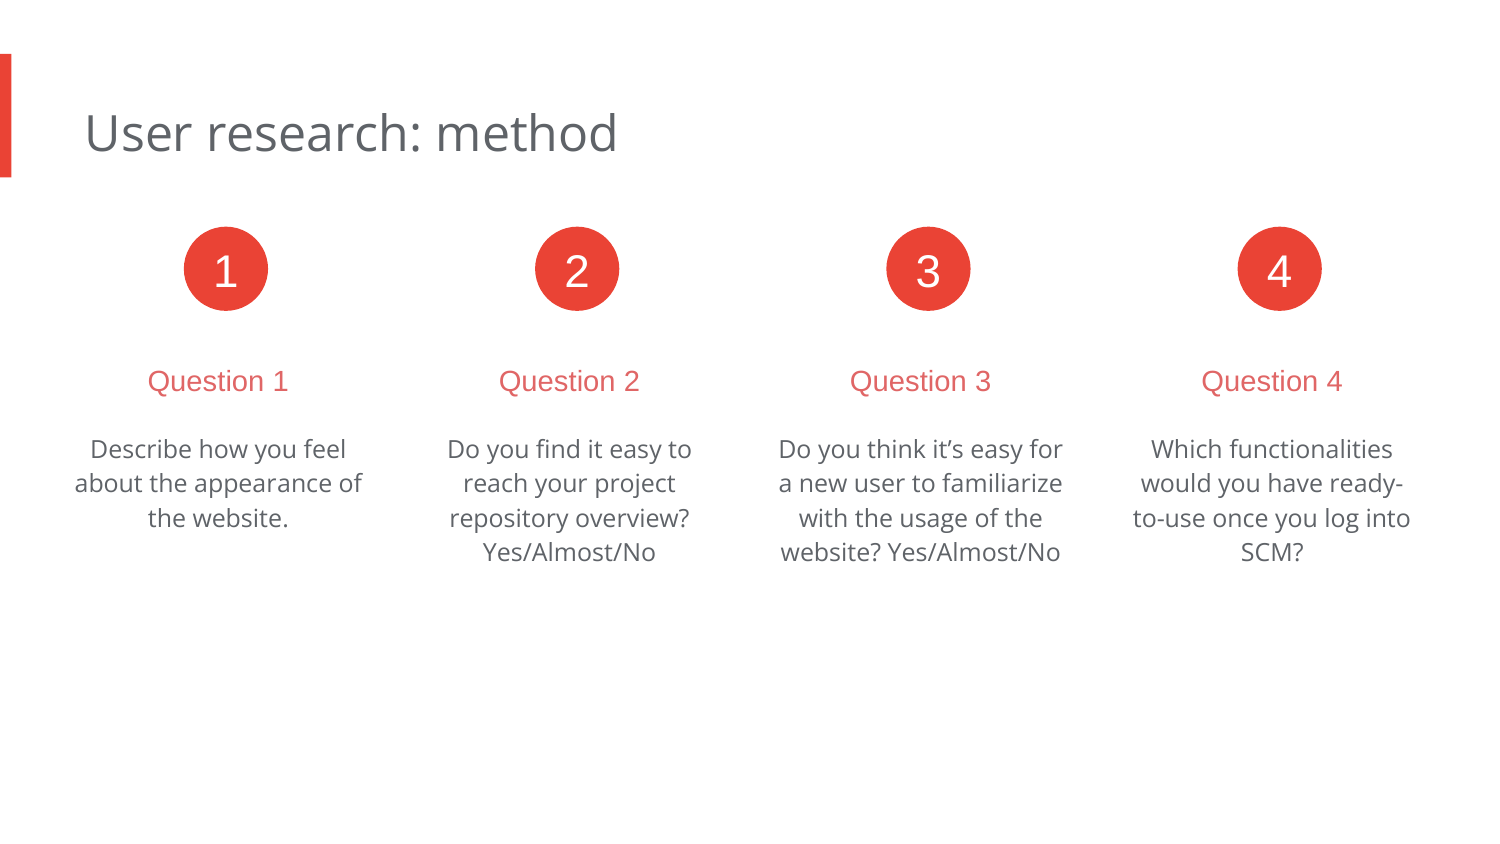

User research: method
1
2
3
4
Question 1
Question 2
Question 3
Question 4
Describe how you feel about the appearance of the website.
Do you find it easy to reach your project repository overview? Yes/Almost/No
Do you think it’s easy for a new user to familiarize with the usage of the website? Yes/Almost/No
Which functionalities would you have ready-to-use once you log into SCM?